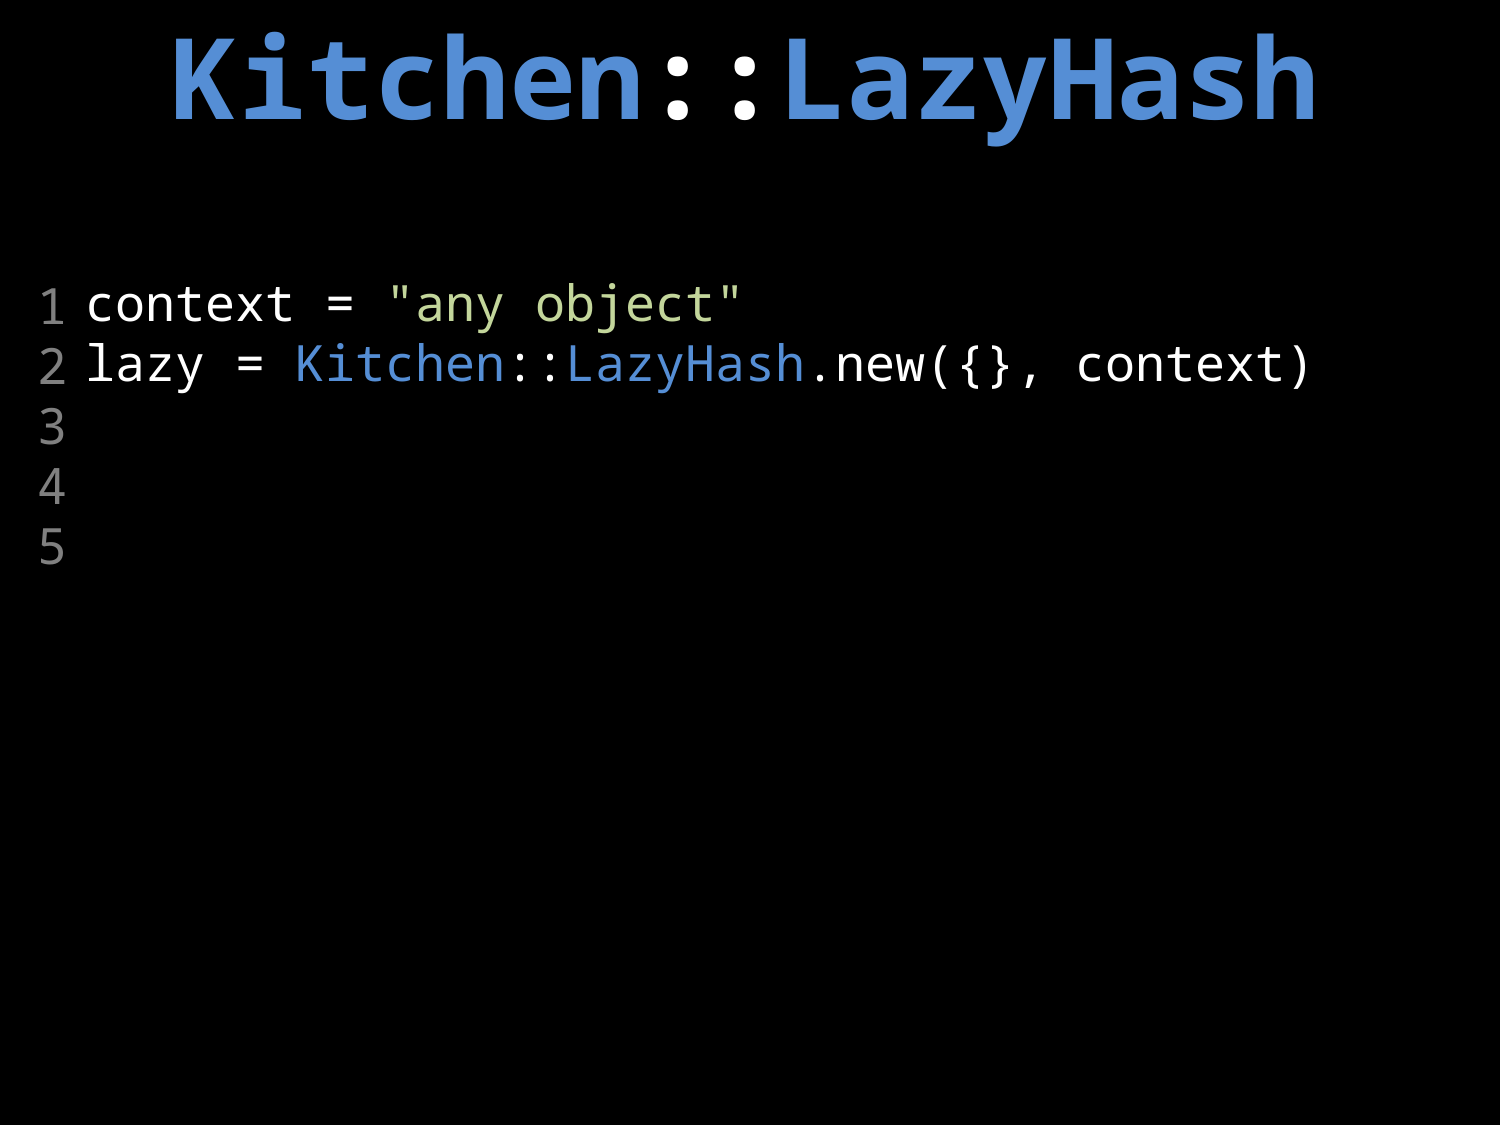

Kitchen::LazyHash
context = "any object"
lazy = Kitchen::LazyHash.new({}, context)
1
2
3
4
5